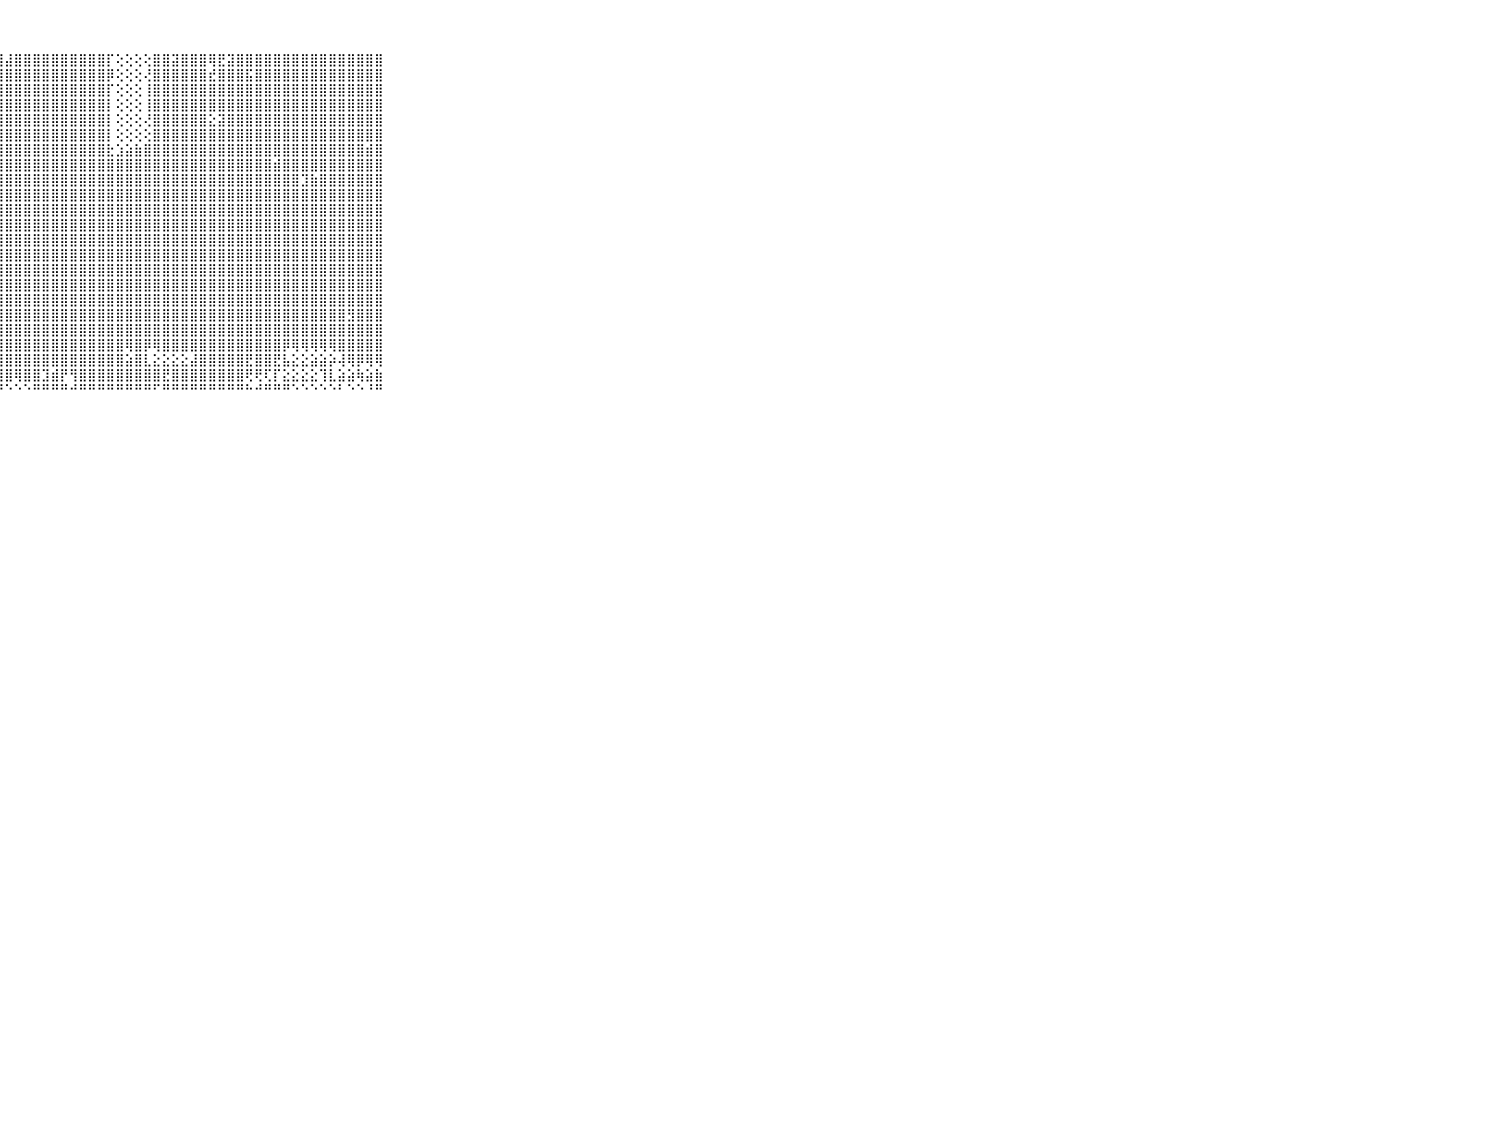

⠀⠀⠀⠀⠀⠀⠀⠀⠀⠀⠀⢱⡕⢕⡕⢵⣵⣿⣿⣿⣿⣿⣿⣿⣿⣿⣿⣿⣼⣿⣿⣿⣿⣿⣿⣿⣿⣿⣿⡏⢕⢕⢕⢕⣿⣿⣽⣿⣿⣿⢿⣟⣽⣿⣿⣿⣿⣿⣿⣿⣿⣿⣿⣿⣿⣿⣿⣿⣿⠀⠀⠀⠀⠀⠀⠀⠀⠀⠀⠀⠀
⠀⠀⠀⠀⠀⠀⠀⠀⠀⠀⠀⢸⣿⣿⣿⣿⣿⣿⣿⣿⣿⣿⣿⣿⣿⣿⣿⣿⣿⣿⣿⣿⣿⣿⣿⣿⣿⣿⣿⡿⢕⢕⢕⢜⣿⣿⣿⣿⣿⣿⣞⣿⣿⣿⣯⣿⣿⣿⣿⣿⣿⣿⣿⣿⣿⣿⣿⣿⣿⠀⠀⠀⠀⠀⠀⠀⠀⠀⠀⠀⠀
⠀⠀⠀⠀⠀⠀⠀⠀⠀⠀⠀⢸⣿⣿⣿⣿⣿⣿⣿⣿⣿⣿⣿⣿⣿⣿⣿⣿⣿⣿⣿⣿⣿⣿⣿⣿⣿⣿⣿⡏⢕⢕⢕⢸⣿⣿⣿⣿⣿⣿⣿⣿⣿⣿⣿⣿⣿⣿⣿⣿⣿⣿⣿⣿⣿⣿⣿⣿⣿⠀⠀⠀⠀⠀⠀⠀⠀⠀⠀⠀⠀
⠀⠀⠀⠀⠀⠀⠀⠀⠀⠀⠀⢸⣿⣿⣿⣿⣿⣿⣿⣿⣿⣿⣿⣿⣿⣿⣿⣿⣿⣿⣿⣿⣿⣿⣿⣿⣿⣿⣿⡇⢕⢕⢕⢸⣿⣿⣿⣿⣿⣿⣿⣿⣿⣿⣿⣿⣿⣿⣿⣿⣿⣿⣿⣿⣿⣿⣿⣿⣿⠀⠀⠀⠀⠀⠀⠀⠀⠀⠀⠀⠀
⠀⠀⠀⠀⠀⠀⠀⠀⠀⠀⠀⢸⣿⣿⣿⣿⣿⣿⣿⣿⣿⣿⣿⣿⣿⣿⣿⣿⣿⣿⣿⣿⣿⣿⣿⣿⣿⣿⣿⡇⢕⢕⢕⢜⣿⣿⣿⣿⣿⣿⣕⣽⣿⣿⣿⣿⣿⣿⣿⣿⣿⣿⣿⣿⣿⣿⣿⣿⣿⠀⠀⠀⠀⠀⠀⠀⠀⠀⠀⠀⠀
⠀⠀⠀⠀⠀⠀⠀⠀⠀⠀⠀⢸⣿⣿⣿⣿⣿⣿⣿⣿⣿⣿⣿⣿⣿⣿⣿⣿⣿⣿⣿⣿⣿⣿⣿⣿⣿⣿⣿⡇⢕⢕⢕⢕⣿⣿⣿⣿⣿⣿⣿⣿⣿⣿⣿⣿⣿⣿⣿⣿⣿⣿⣿⣿⣿⣿⣿⣿⣿⠀⠀⠀⠀⠀⠀⠀⠀⠀⠀⠀⠀
⠀⠀⠀⠀⠀⠀⠀⠀⠀⠀⠀⢸⣿⣿⣿⣿⣿⣿⣿⣿⣿⣿⣿⣿⣿⣿⣿⣿⣿⣿⣿⣿⣿⣿⣿⣿⣿⣿⣿⣗⣱⣵⣷⣿⣿⣿⣿⣿⣿⣿⣿⣿⣿⣿⣿⣿⣿⣿⣿⣿⣿⣿⣿⣿⣿⣿⣿⣾⣿⠀⠀⠀⠀⠀⠀⠀⠀⠀⠀⠀⠀
⠀⠀⠀⠀⠀⠀⠀⠀⠀⠀⠀⢸⣿⣿⣿⣿⣿⣿⣿⣿⣿⣿⣿⣿⣿⣿⣿⣿⣿⣿⣿⣿⣿⣿⣿⣿⣿⣿⣿⣿⣿⣿⣿⣿⣿⣿⣿⣿⣿⣿⣿⣿⣿⣿⣿⣿⣿⣾⣿⣿⣿⣿⣿⣿⣿⣿⣿⣿⣿⠀⠀⠀⠀⠀⠀⠀⠀⠀⠀⠀⠀
⠀⠀⠀⠀⠀⠀⠀⠀⠀⠀⠀⢸⣿⣿⣿⣿⣿⣿⣿⣿⣿⣿⣿⣿⣿⣿⣿⣿⣿⣿⣿⣿⣿⣿⣿⣿⣿⣿⣿⣿⣿⣿⣿⣿⣿⣿⣿⣿⣿⣿⣿⣿⣿⣿⣿⣿⣿⣿⣿⣿⣹⣷⣿⣿⣿⣿⣿⣿⣿⠀⠀⠀⠀⠀⠀⠀⠀⠀⠀⠀⠀
⠀⠀⠀⠀⠀⠀⠀⠀⠀⠀⠀⢸⣿⣿⣿⣿⣿⣿⣿⣿⣿⣿⣿⣿⣿⣿⣿⣿⣿⣿⣿⣿⣿⣿⣿⣿⣿⣿⣿⣿⣿⣿⣿⣿⣿⣿⣿⣿⣿⣿⣿⣿⣿⣿⣿⣿⣿⣿⣿⣿⣿⣿⣿⣿⣿⣿⣿⣿⣿⠀⠀⠀⠀⠀⠀⠀⠀⠀⠀⠀⠀
⠀⠀⠀⠀⠀⠀⠀⠀⠀⠀⠀⢸⣿⣿⣿⣿⣿⣿⣿⣿⣿⣿⣿⣿⣿⣿⣿⣿⣿⣿⣿⣿⣿⣿⣿⣿⣿⣿⣿⣿⣿⣿⣿⣿⣿⣿⣿⣿⣿⣿⣿⣿⣿⣿⣿⣿⣿⣿⣿⣿⣿⣿⣿⣿⣿⣿⣿⣿⣿⠀⠀⠀⠀⠀⠀⠀⠀⠀⠀⠀⠀
⠀⠀⠀⠀⠀⠀⠀⠀⠀⠀⠀⢸⣿⣿⣿⣿⣿⣿⣿⣿⣿⣿⣿⣿⣿⣿⣿⣿⣿⣿⣿⣿⣿⣿⣿⣿⣿⣿⣿⣿⣿⣿⣿⣿⣿⣿⣿⣿⣿⣿⣿⣿⣿⣿⣿⣿⣿⣿⣿⣿⣿⣿⣿⣿⣿⣿⣿⣿⣿⠀⠀⠀⠀⠀⠀⠀⠀⠀⠀⠀⠀
⠀⠀⠀⠀⠀⠀⠀⠀⠀⠀⠀⢸⣿⣿⣿⣿⣿⣿⣿⣿⣿⣿⣿⣿⣿⣿⣿⣿⣿⣿⣿⣿⣿⣿⣿⣿⣿⣿⣿⣿⣿⣿⣿⣿⣿⣿⣿⣿⣿⣿⣿⣿⣿⣿⣿⣿⣿⣿⣿⣿⣿⣿⣿⣿⣿⣿⣿⣿⣿⠀⠀⠀⠀⠀⠀⠀⠀⠀⠀⠀⠀
⠀⠀⠀⠀⠀⠀⠀⠀⠀⠀⠀⢸⣿⣿⣿⣿⣿⣿⣿⣿⣿⣿⣿⣿⣿⣿⣿⣿⣿⣿⣿⣿⣿⣿⣿⣿⣿⣿⣿⣿⣿⣿⣿⣿⣿⣿⣿⣿⣿⣿⣿⣿⣿⣿⣿⣿⣿⣿⣿⣿⣿⣿⣿⣿⣿⣿⣿⣿⣿⠀⠀⠀⠀⠀⠀⠀⠀⠀⠀⠀⠀
⠀⠀⠀⠀⠀⠀⠀⠀⠀⠀⠀⢸⣿⣿⣿⣿⣿⣿⣿⣿⣿⣿⣿⣿⣿⣿⣿⣿⣿⣿⣿⣿⣿⣿⣿⣿⣿⣿⣿⣿⣿⣿⣿⣿⣿⣿⣿⣿⣿⣿⣿⣿⣿⣿⣿⣿⣿⣿⣿⣿⣿⣿⣿⣿⣿⣿⣿⣿⣿⠀⠀⠀⠀⠀⠀⠀⠀⠀⠀⠀⠀
⠀⠀⠀⠀⠀⠀⠀⠀⠀⠀⠀⢸⣿⣿⣿⣿⣿⣿⣿⣿⣿⣿⣿⣿⣿⣿⣿⣿⣿⣿⣿⣿⣿⣿⣿⣿⣿⣿⣿⣿⣿⣿⣿⣿⣿⣿⣿⣿⣿⣿⣿⣿⣿⣿⣿⣿⣿⣿⣿⣿⣿⣿⣿⣿⣿⣿⣿⣿⣿⠀⠀⠀⠀⠀⠀⠀⠀⠀⠀⠀⠀
⠀⠀⠀⠀⠀⠀⠀⠀⠀⠀⠀⢸⣿⣿⣿⣿⣿⣿⣿⣿⣿⣿⣿⣿⣿⣿⣿⣿⣿⣿⣿⣿⣿⣿⣿⣿⣿⣿⣿⣿⣿⣿⣿⣿⣿⣿⣿⣿⣿⣿⣿⣿⣿⣿⣿⣿⣿⣿⣿⣿⣿⣿⣿⣿⣿⣿⣿⣿⣿⠀⠀⠀⠀⠀⠀⠀⠀⠀⠀⠀⠀
⠀⠀⠀⠀⠀⠀⠀⠀⠀⠀⠀⢸⣿⣿⣿⣿⣿⣿⣿⣿⣿⣿⣿⣿⣿⣿⣿⣿⣿⣿⣿⣿⣿⣿⣿⣿⣿⣿⣿⣿⣿⣿⣿⣿⣿⣿⣿⣿⣿⣿⣿⣿⣿⣿⣿⣿⣿⣿⣿⣿⣿⣿⣿⣿⣿⣻⣿⣿⣿⠀⠀⠀⠀⠀⠀⠀⠀⠀⠀⠀⠀
⠀⠀⠀⠀⠀⠀⠀⠀⠀⠀⠀⢸⣿⣿⣿⣿⣿⣿⣿⣿⣿⣿⣿⣿⣿⣿⣿⣿⣿⣿⣿⣿⣿⣿⣿⣿⣿⣿⣿⣿⣿⣿⣿⣿⣿⣿⣿⣿⣿⣿⣿⣿⣿⣿⣿⣿⣿⣿⣿⣿⣿⣿⣿⣿⣿⣿⣿⣿⣿⠀⠀⠀⠀⠀⠀⠀⠀⠀⠀⠀⠀
⠀⠀⠀⠀⠀⠀⠀⠀⠀⠀⠀⢸⣿⣿⣿⣿⣿⣿⣿⣿⣿⣿⣿⣿⣿⣿⣿⣿⣿⣿⣿⣿⣿⣿⣿⣿⣿⣿⣿⣿⣿⢿⣿⡿⢿⣿⣿⣿⣿⣿⣿⣿⣿⣿⣿⣿⣿⣿⡿⢿⢿⢿⢿⢿⣿⣿⣿⣿⣿⠀⠀⠀⠀⠀⠀⠀⠀⠀⠀⠀⠀
⠀⠀⠀⠀⠀⠀⠀⠀⠀⠀⠀⢸⣿⣿⣿⣿⣿⣿⣿⣿⣿⣿⣿⣿⣿⣿⣿⣿⣿⣿⣿⣿⣿⣿⣿⣿⣿⣿⣿⣿⣿⣵⣿⣇⣕⣕⣕⣕⣼⣿⣿⣿⣿⣿⣟⣿⣿⣟⣧⣕⣕⣵⣵⡵⢼⢿⡿⢿⢿⠀⠀⠀⠀⠀⠀⠀⠀⠀⠀⠀⠀
⠀⠀⠀⠀⠀⠀⠀⠀⠀⠀⠀⢸⣿⣿⣿⣿⣿⣿⣿⣿⣿⣿⣿⣿⣿⣿⣷⣿⣿⢿⣿⣿⣹⣾⡟⢻⣿⣿⣿⣿⣿⣿⣿⣿⣿⣟⣿⣿⣿⣿⣿⣿⣿⣿⢟⢟⢏⡏⣕⣕⣕⣕⢹⣇⣵⣵⢷⣵⣷⠀⠀⠀⠀⠀⠀⠀⠀⠀⠀⠀⠀
⠀⠀⠀⠀⠀⠀⠀⠀⠀⠀⠀⠘⠛⠛⠛⠛⠛⠛⠛⠛⠛⠛⠛⠛⠛⠋⠙⠙⠑⠑⠑⠛⠛⠛⠛⠚⠛⠛⠛⠛⠛⠛⠛⠛⠋⠛⠛⠛⠛⠛⠛⠛⠛⠛⠓⠚⠛⠛⠛⠑⠑⠑⠑⠑⠃⠑⠑⠘⠛⠀⠀⠀⠀⠀⠀⠀⠀⠀⠀⠀⠀